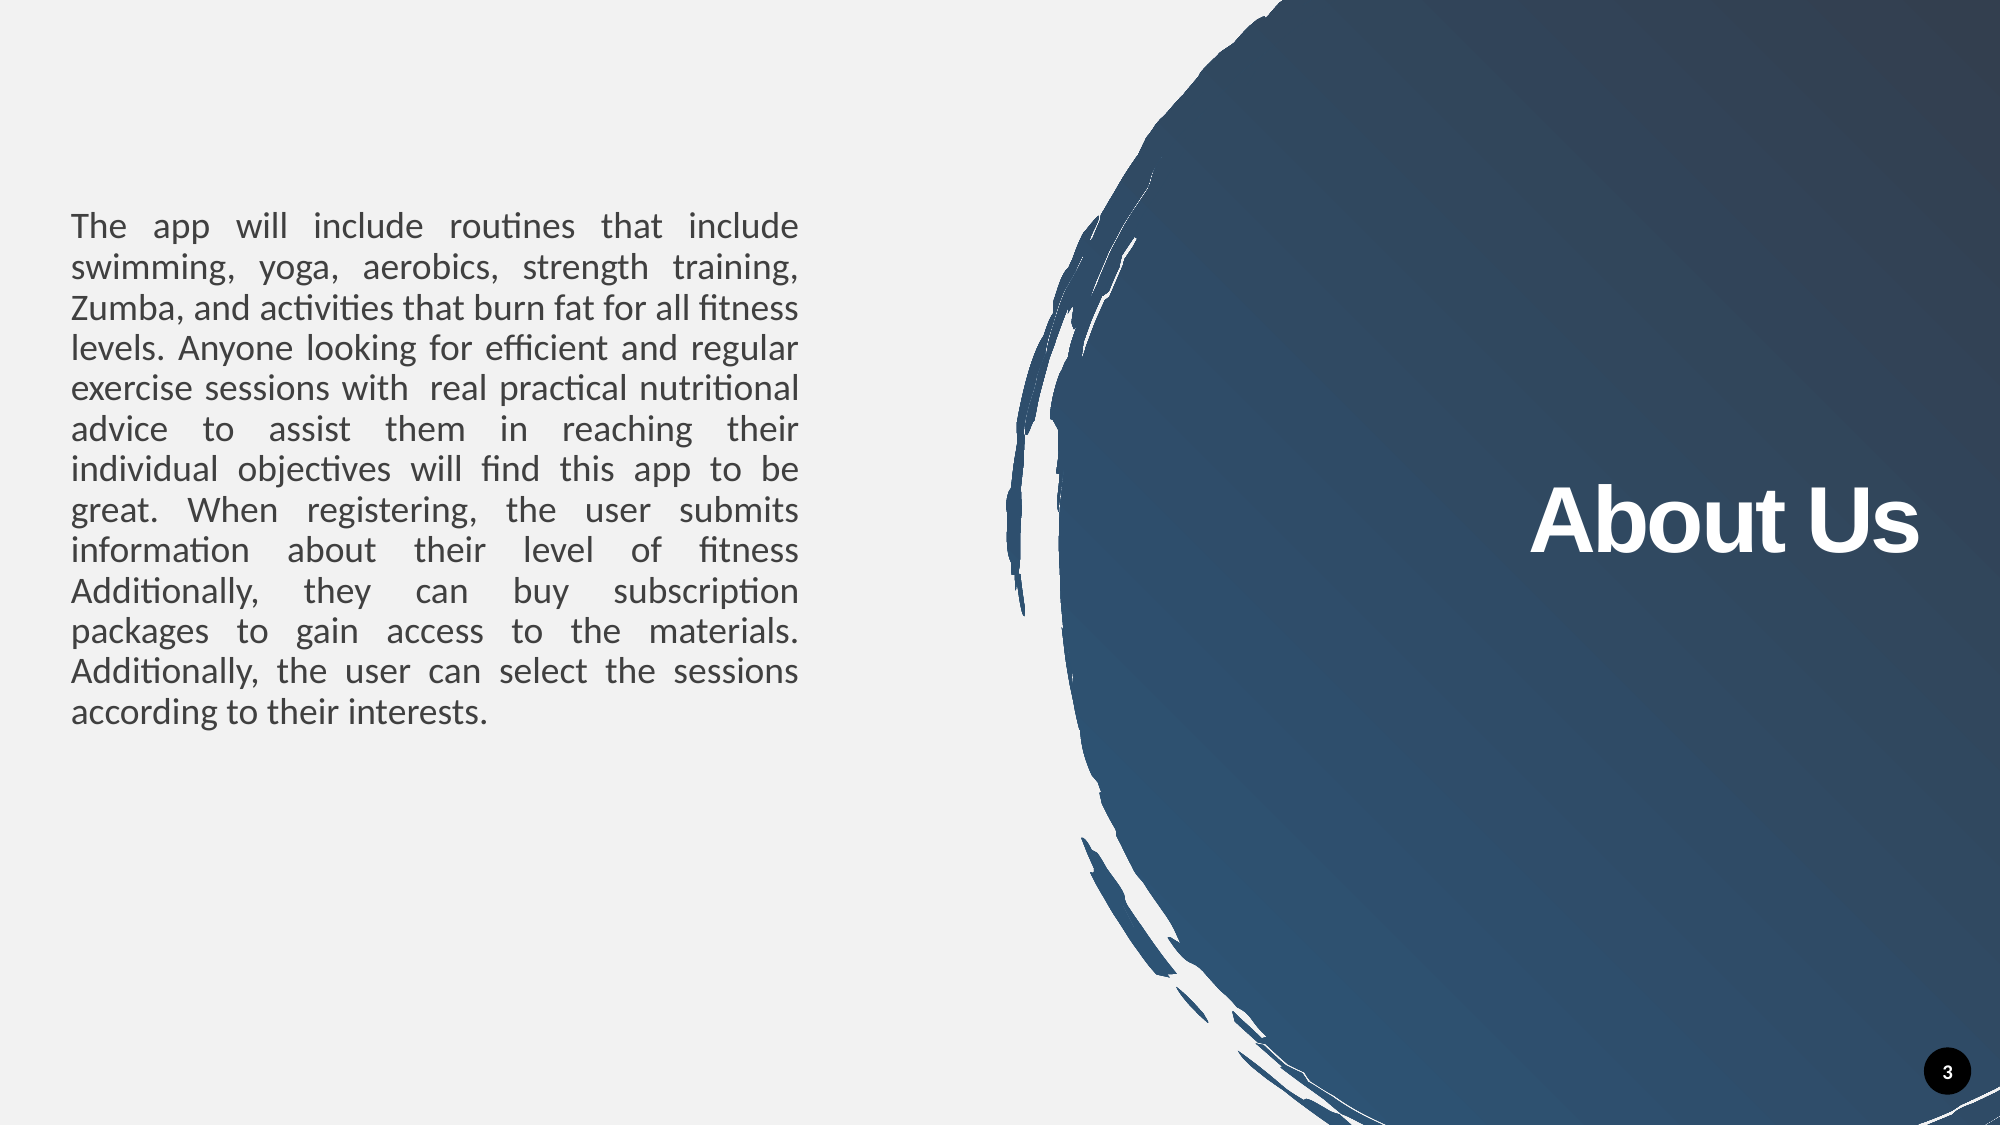

The app will include routines that include swimming, yoga, aerobics, strength training, Zumba, and activities that burn fat for all fitness levels. Anyone looking for efficient and regular exercise sessions with  real practical nutritional advice to assist them in reaching their individual objectives will find this app to be great. When registering, the user submits information about their level of fitness Additionally, they can buy subscription packages to gain access to the materials. Additionally, the user can select the sessions according to their interests.
# About Us
3